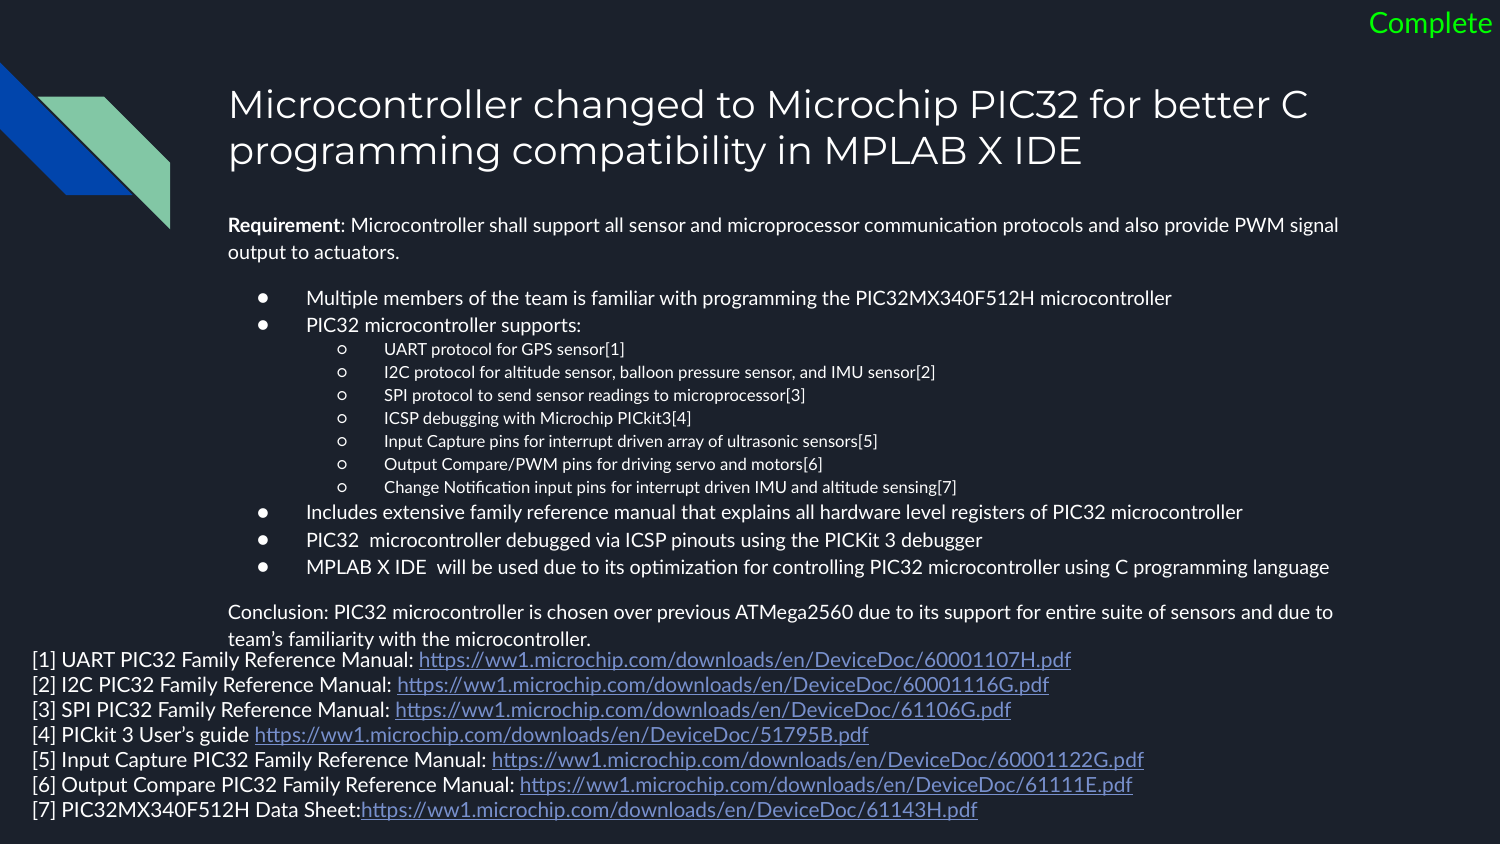

Complete
# Microcontroller changed to Microchip PIC32 for better C programming compatibility in MPLAB X IDE

Requirement: Microcontroller shall support all sensor and microprocessor communication protocols and also provide PWM signal output to actuators.
Multiple members of the team is familiar with programming the PIC32MX340F512H microcontroller
PIC32 microcontroller supports:
UART protocol for GPS sensor[1]
I2C protocol for altitude sensor, balloon pressure sensor, and IMU sensor[2]
SPI protocol to send sensor readings to microprocessor[3]
ICSP debugging with Microchip PICkit3[4]
Input Capture pins for interrupt driven array of ultrasonic sensors[5]
Output Compare/PWM pins for driving servo and motors[6]
Change Notification input pins for interrupt driven IMU and altitude sensing[7]
Includes extensive family reference manual that explains all hardware level registers of PIC32 microcontroller
PIC32  microcontroller debugged via ICSP pinouts using the PICKit 3 debugger
MPLAB X IDE  will be used due to its optimization for controlling PIC32 microcontroller using C programming language
Conclusion: PIC32 microcontroller is chosen over previous ATMega2560 due to its support for entire suite of sensors and due to team’s familiarity with the microcontroller.

[1] UART PIC32 Family Reference Manual: https://ww1.microchip.com/downloads/en/DeviceDoc/60001107H.pdf
[2] I2C PIC32 Family Reference Manual: https://ww1.microchip.com/downloads/en/DeviceDoc/60001116G.pdf
[3] SPI PIC32 Family Reference Manual: https://ww1.microchip.com/downloads/en/DeviceDoc/61106G.pdf
[4] PICkit 3 User’s guide https://ww1.microchip.com/downloads/en/DeviceDoc/51795B.pdf
[5] Input Capture PIC32 Family Reference Manual: https://ww1.microchip.com/downloads/en/DeviceDoc/60001122G.pdf
[6] Output Compare PIC32 Family Reference Manual: https://ww1.microchip.com/downloads/en/DeviceDoc/61111E.pdf
[7] PIC32MX340F512H Data Sheet:https://ww1.microchip.com/downloads/en/DeviceDoc/61143H.pdf